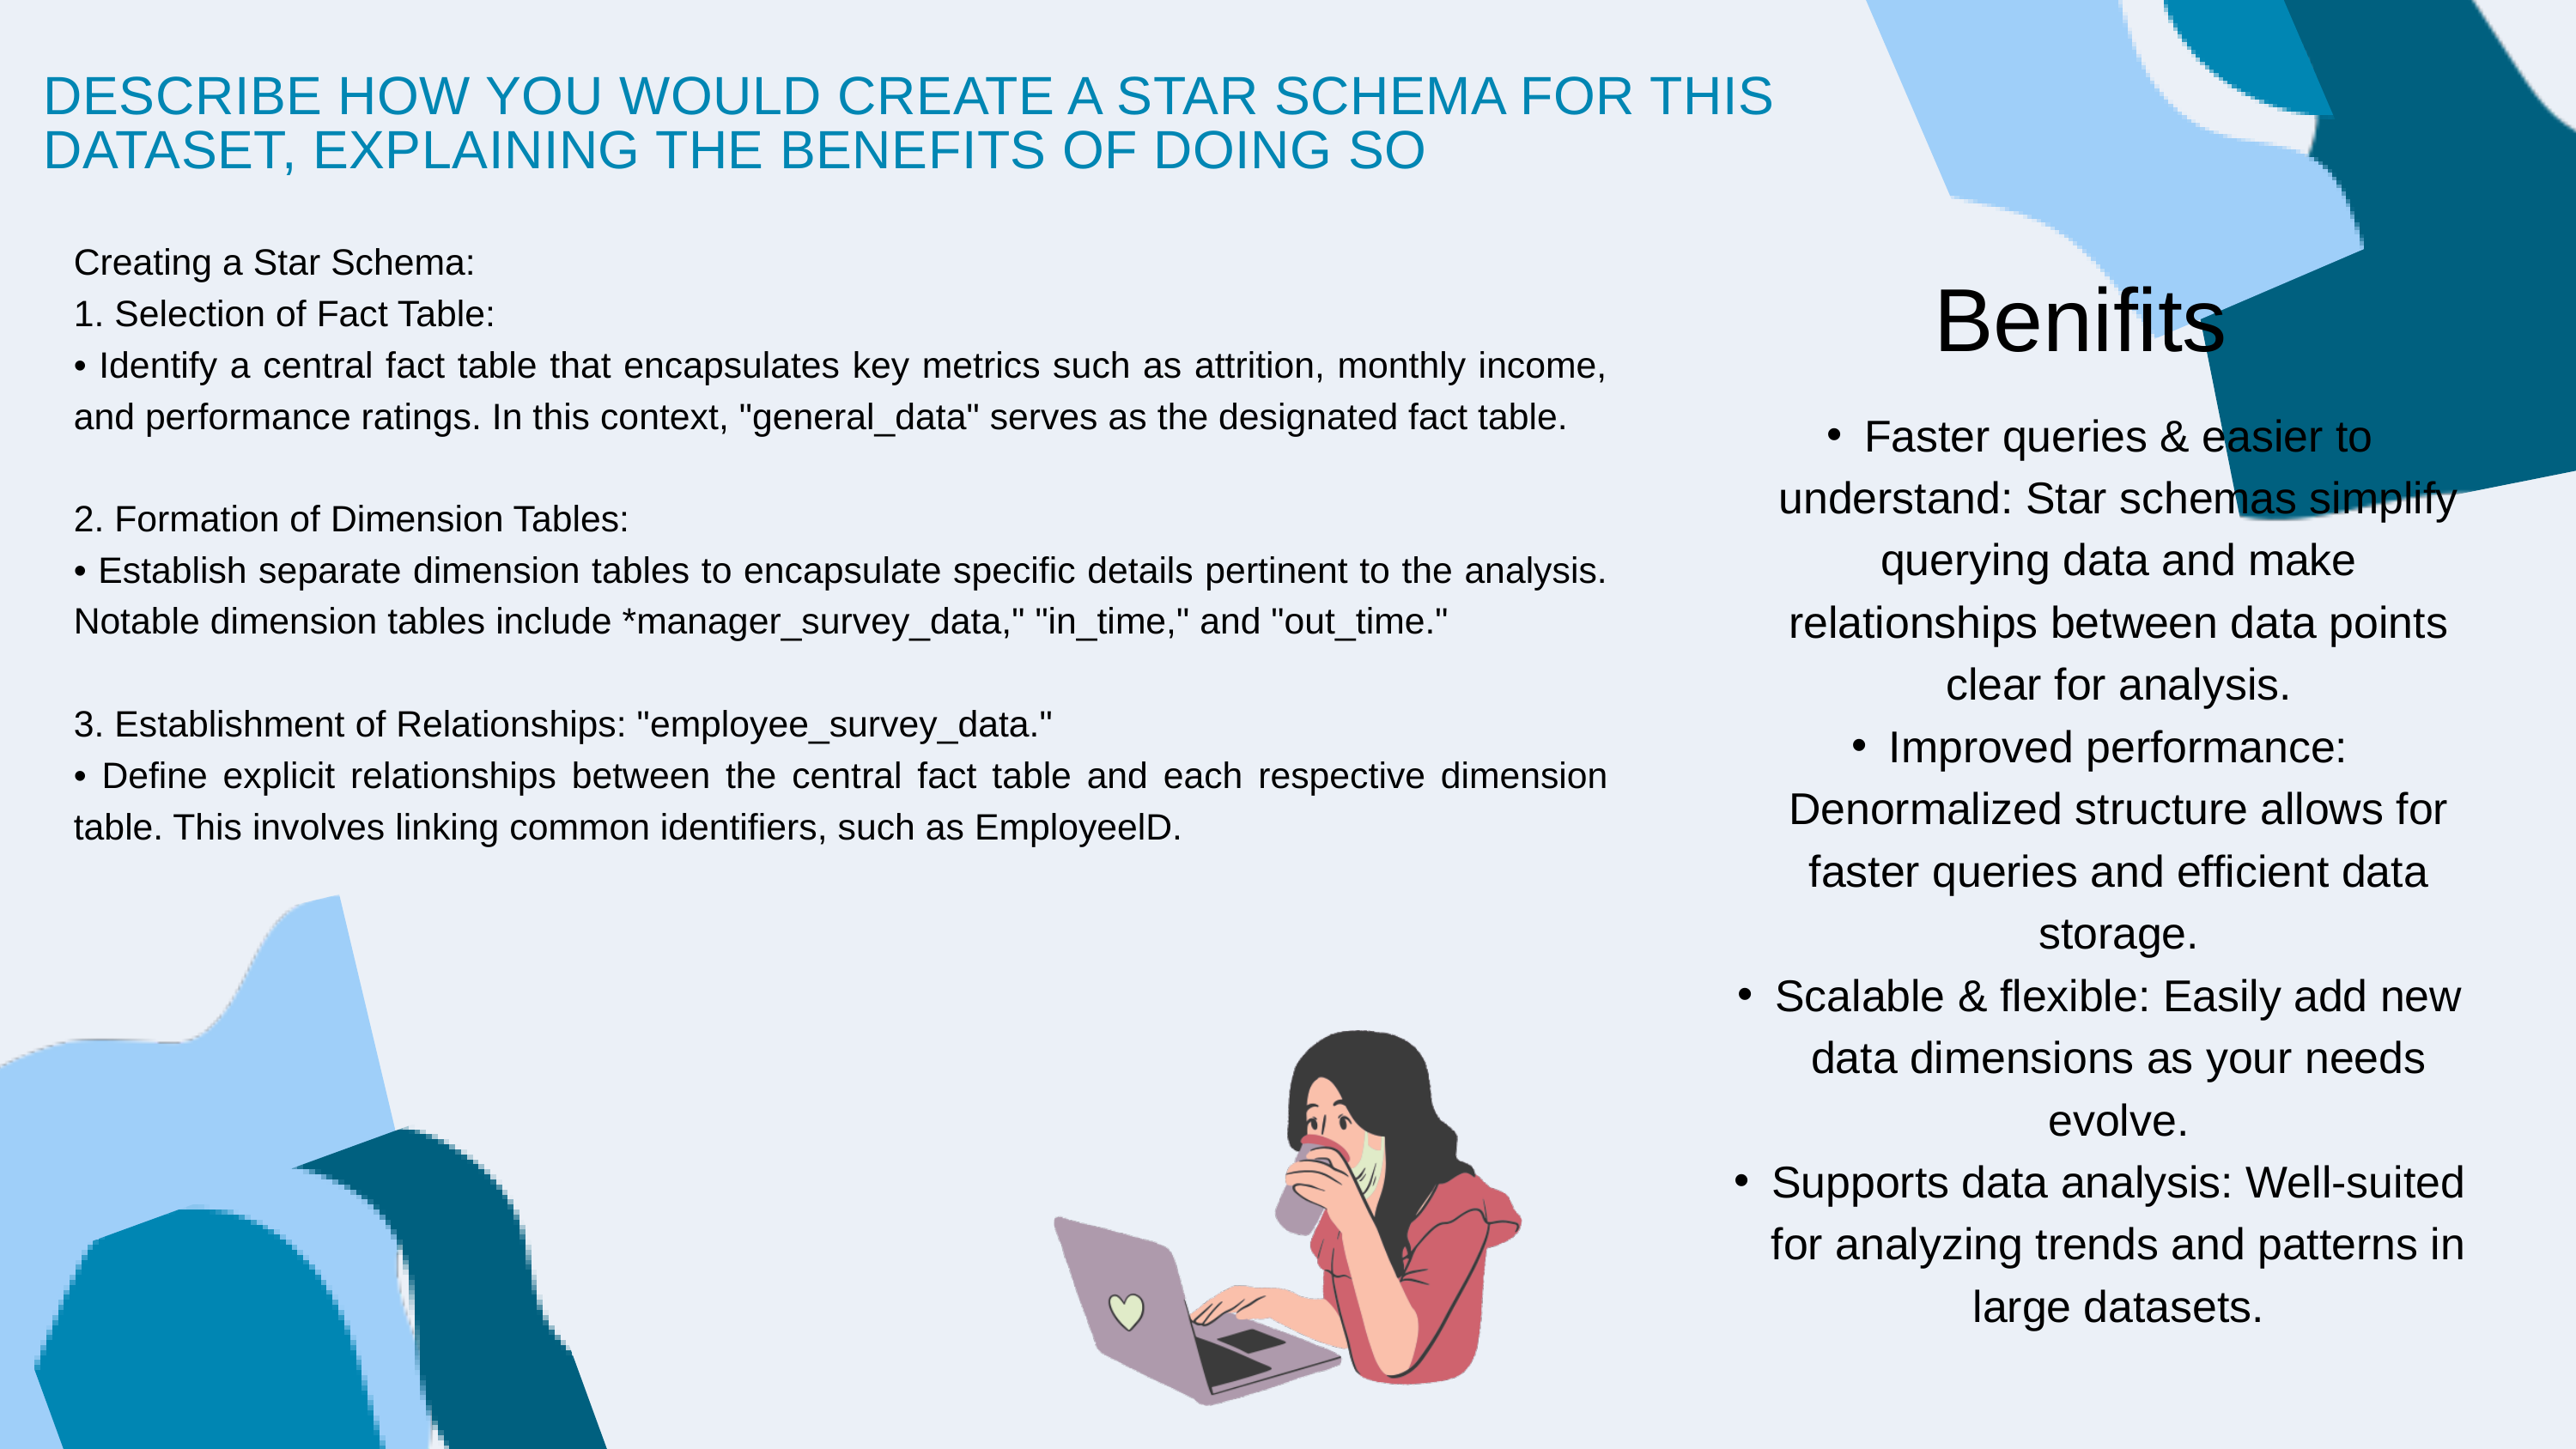

DESCRIBE HOW YOU WOULD CREATE A STAR SCHEMA FOR THIS DATASET, EXPLAINING THE BENEFITS OF DOING SO

Creating a Star Schema:
1. Selection of Fact Table:
• Identify a central fact table that encapsulates key metrics such as attrition, monthly income, and performance ratings. In this context, "general_data" serves as the designated fact table.

2. Formation of Dimension Tables:
• Establish separate dimension tables to encapsulate specific details pertinent to the analysis. Notable dimension tables include *manager_survey_data," "in_time," and "out_time."

3. Establishment of Relationships: "employee_survey_data."
• Define explicit relationships between the central fact table and each respective dimension table. This involves linking common identifiers, such as EmployeelD.
Benifits
Faster queries & easier to understand: Star schemas simplify querying data and make relationships between data points clear for analysis.
Improved performance: Denormalized structure allows for faster queries and efficient data storage.
Scalable & flexible: Easily add new data dimensions as your needs evolve.
Supports data analysis: Well-suited for analyzing trends and patterns in large datasets.